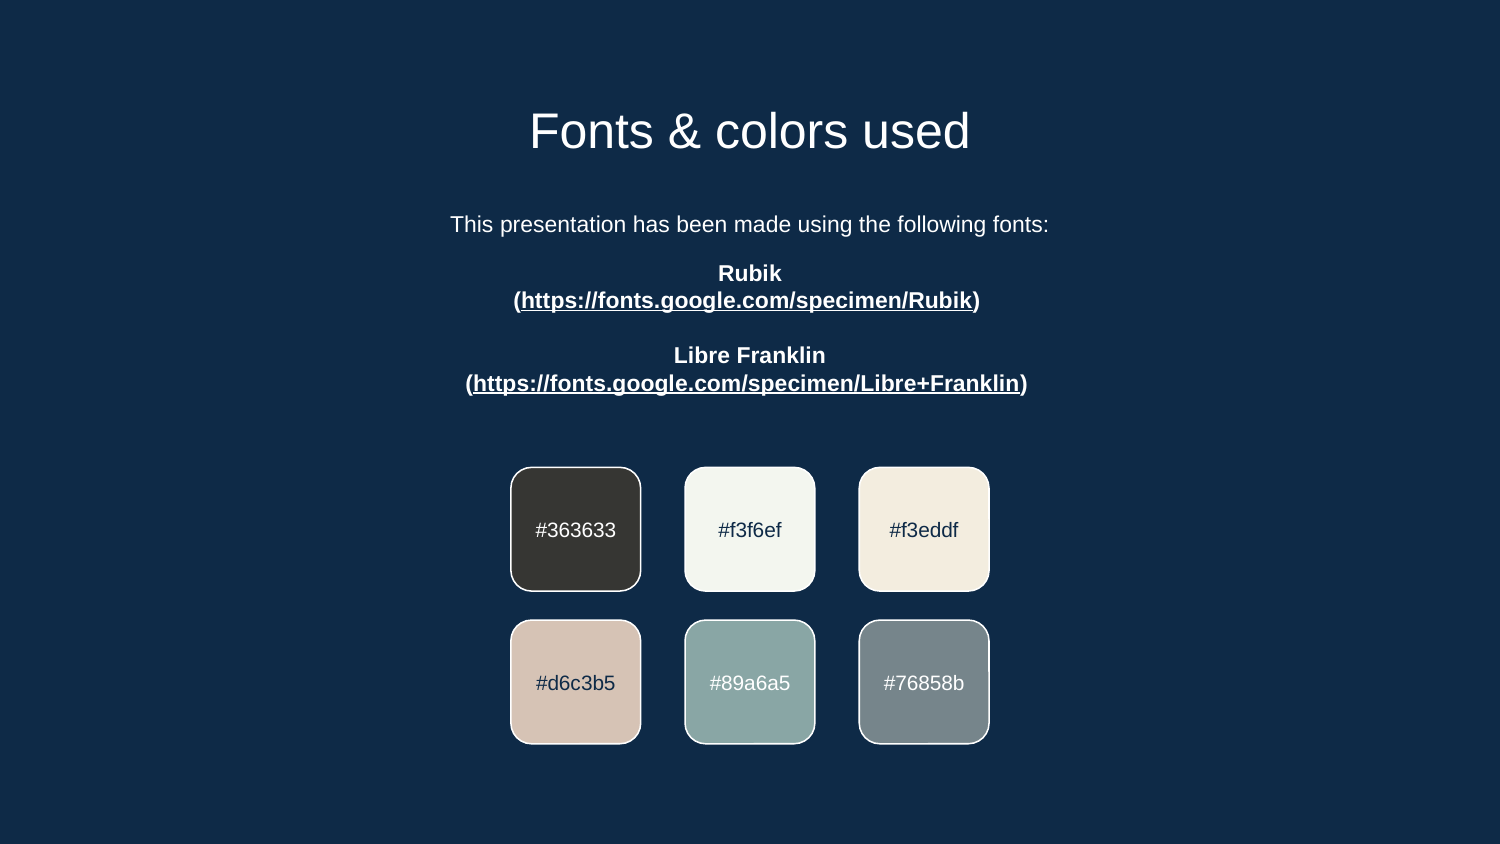

# Fonts & colors used
This presentation has been made using the following fonts:
Rubik
(https://fonts.google.com/specimen/Rubik)

Libre Franklin
(https://fonts.google.com/specimen/Libre+Franklin)

#363633
#f3f6ef
#f3eddf

#d6c3b5
#89a6a5
#76858b